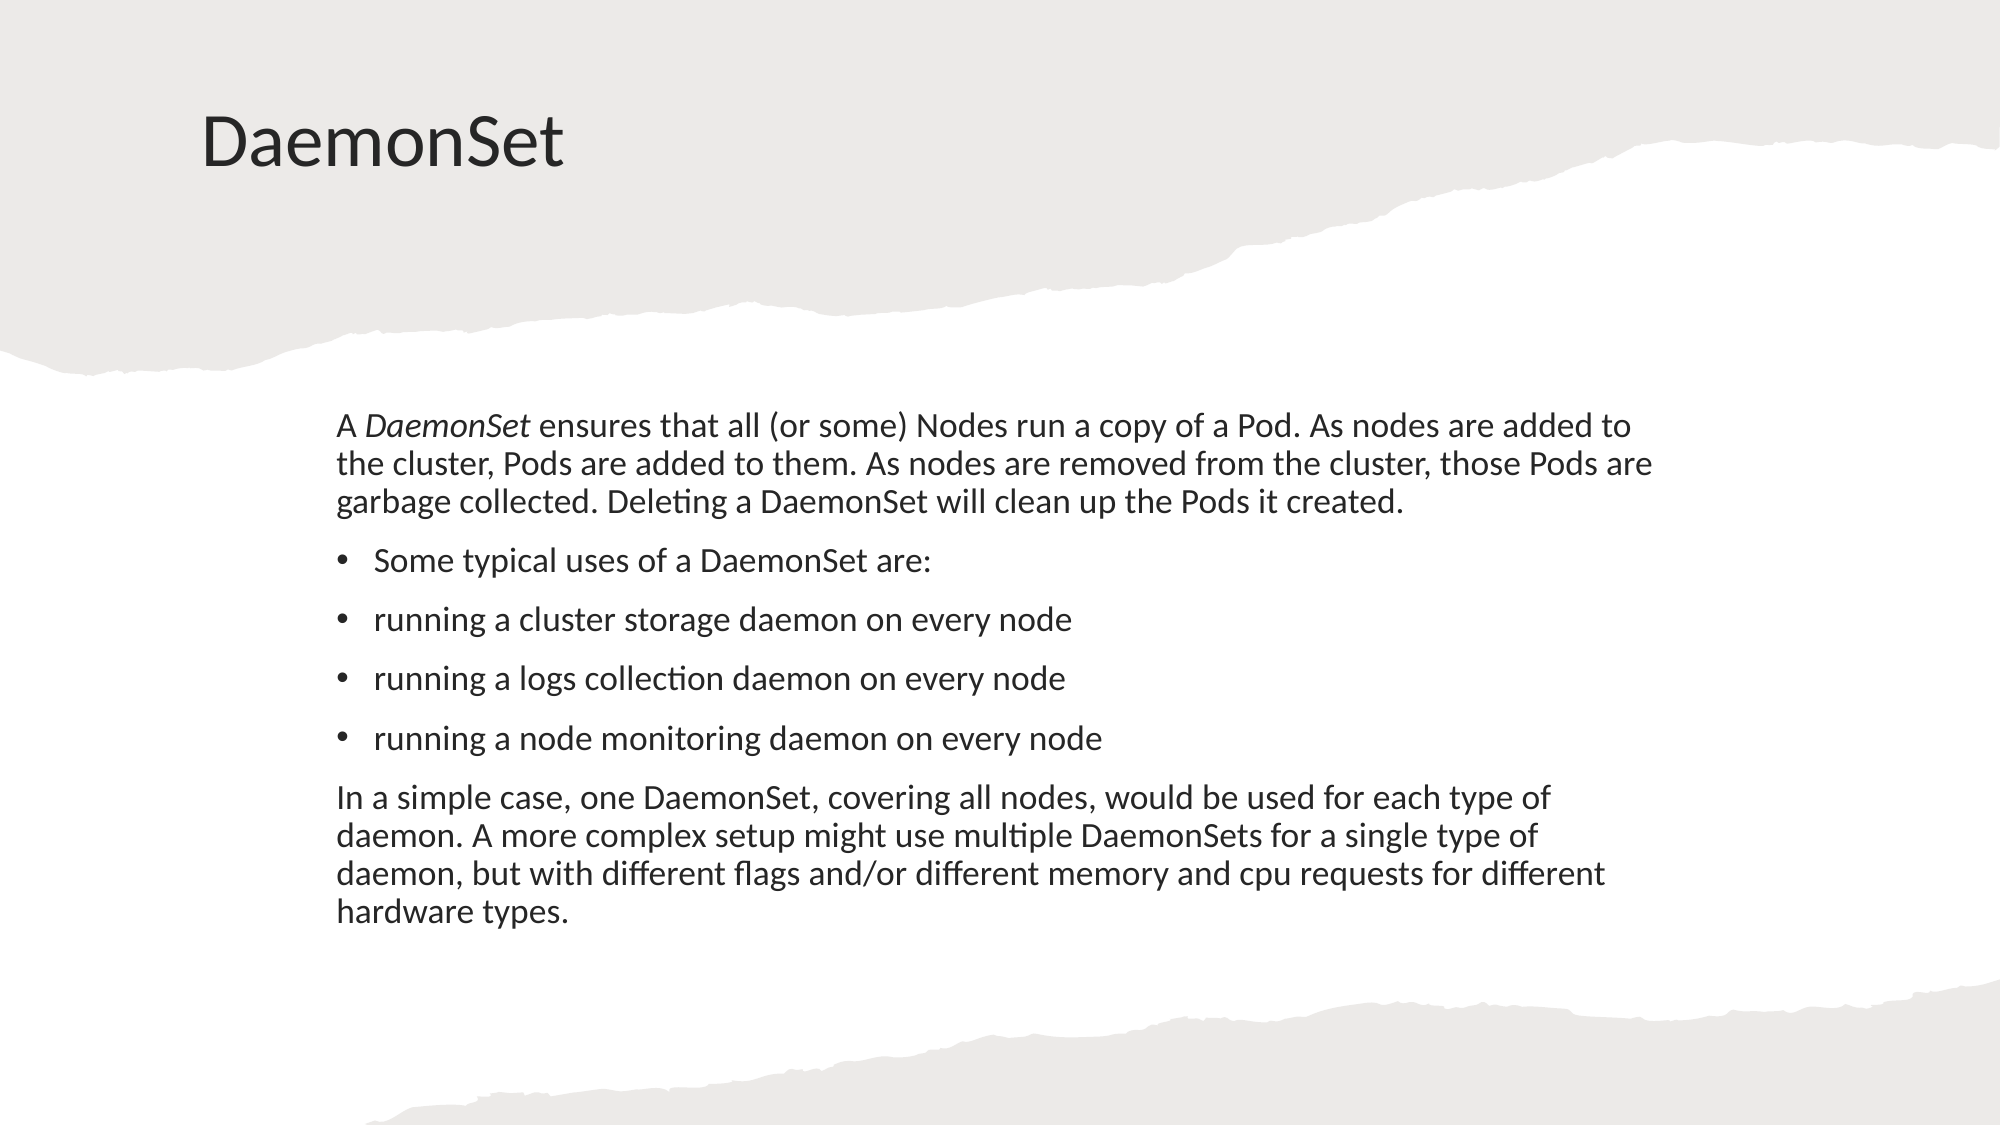

# DaemonSet
A DaemonSet ensures that all (or some) Nodes run a copy of a Pod. As nodes are added to the cluster, Pods are added to them. As nodes are removed from the cluster, those Pods are garbage collected. Deleting a DaemonSet will clean up the Pods it created.
Some typical uses of a DaemonSet are:
running a cluster storage daemon on every node
running a logs collection daemon on every node
running a node monitoring daemon on every node
In a simple case, one DaemonSet, covering all nodes, would be used for each type of daemon. A more complex setup might use multiple DaemonSets for a single type of daemon, but with different flags and/or different memory and cpu requests for different hardware types.